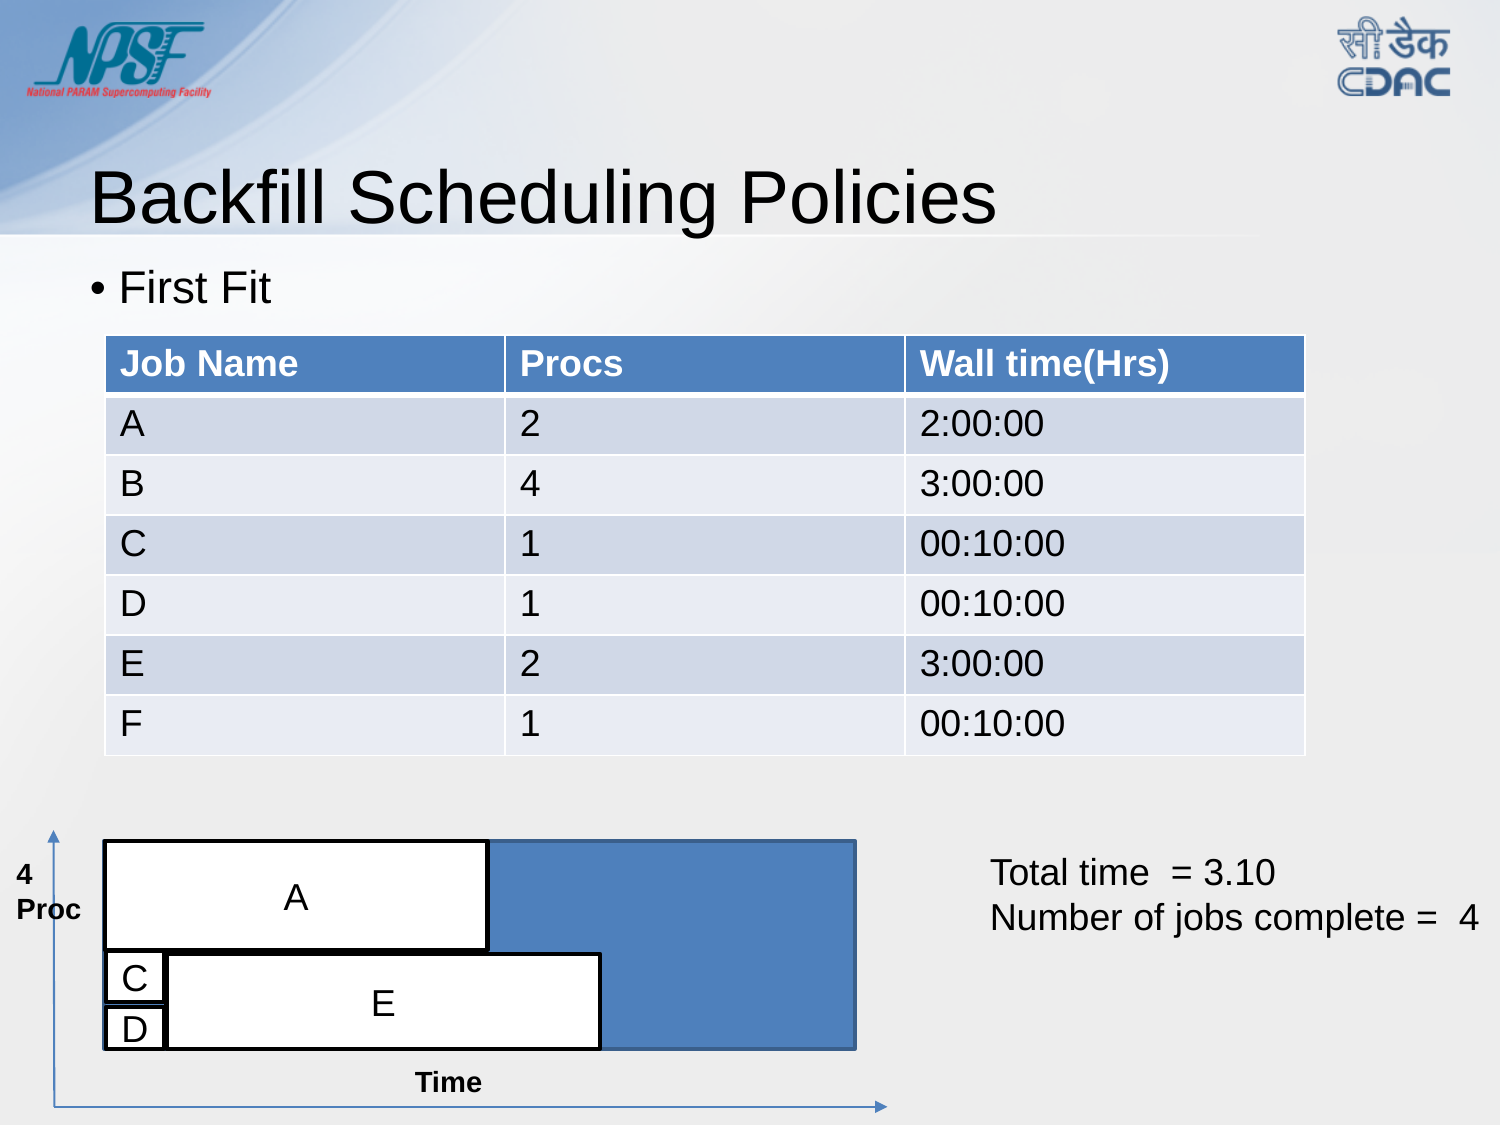

# Backfill Scheduling Policies
• First Fit

| Job Name | Procs | Wall time(Hrs) |
| --- | --- | --- |
| A | 2 | 2:00:00 |
| B | 4 | 3:00:00 |
| C | 1 | 00:10:00 |
| D | 1 | 00:10:00 |
| E | 2 | 3:00:00 |
| F | 1 | 00:10:00 |
A
Total time  = 3.10
Number of jobs complete =  4

4 Proc
C
E
D
Time